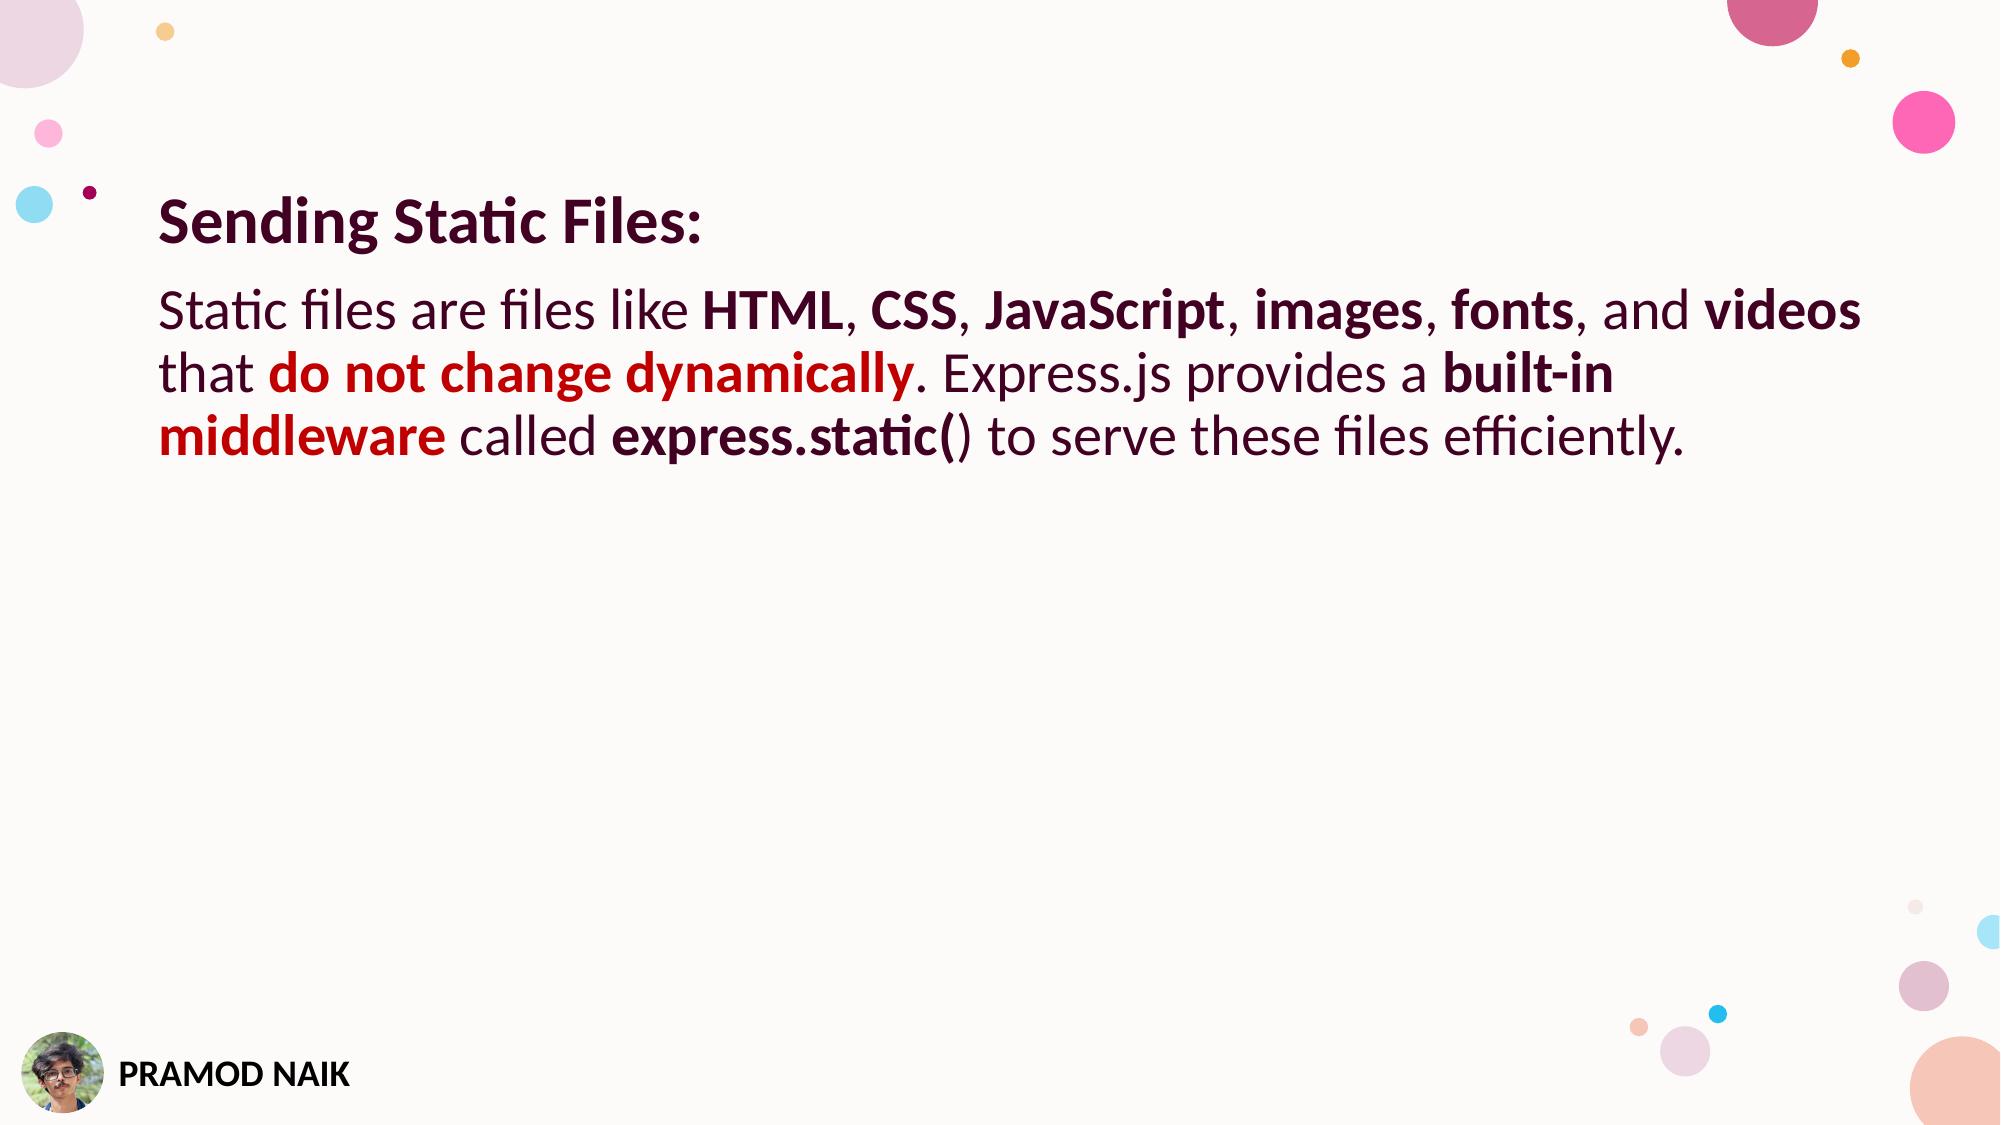

Sending Static Files:
Static files are files like HTML, CSS, JavaScript, images, fonts, and videos that do not change dynamically. Express.js provides a built-in middleware called express.static() to serve these files efficiently.